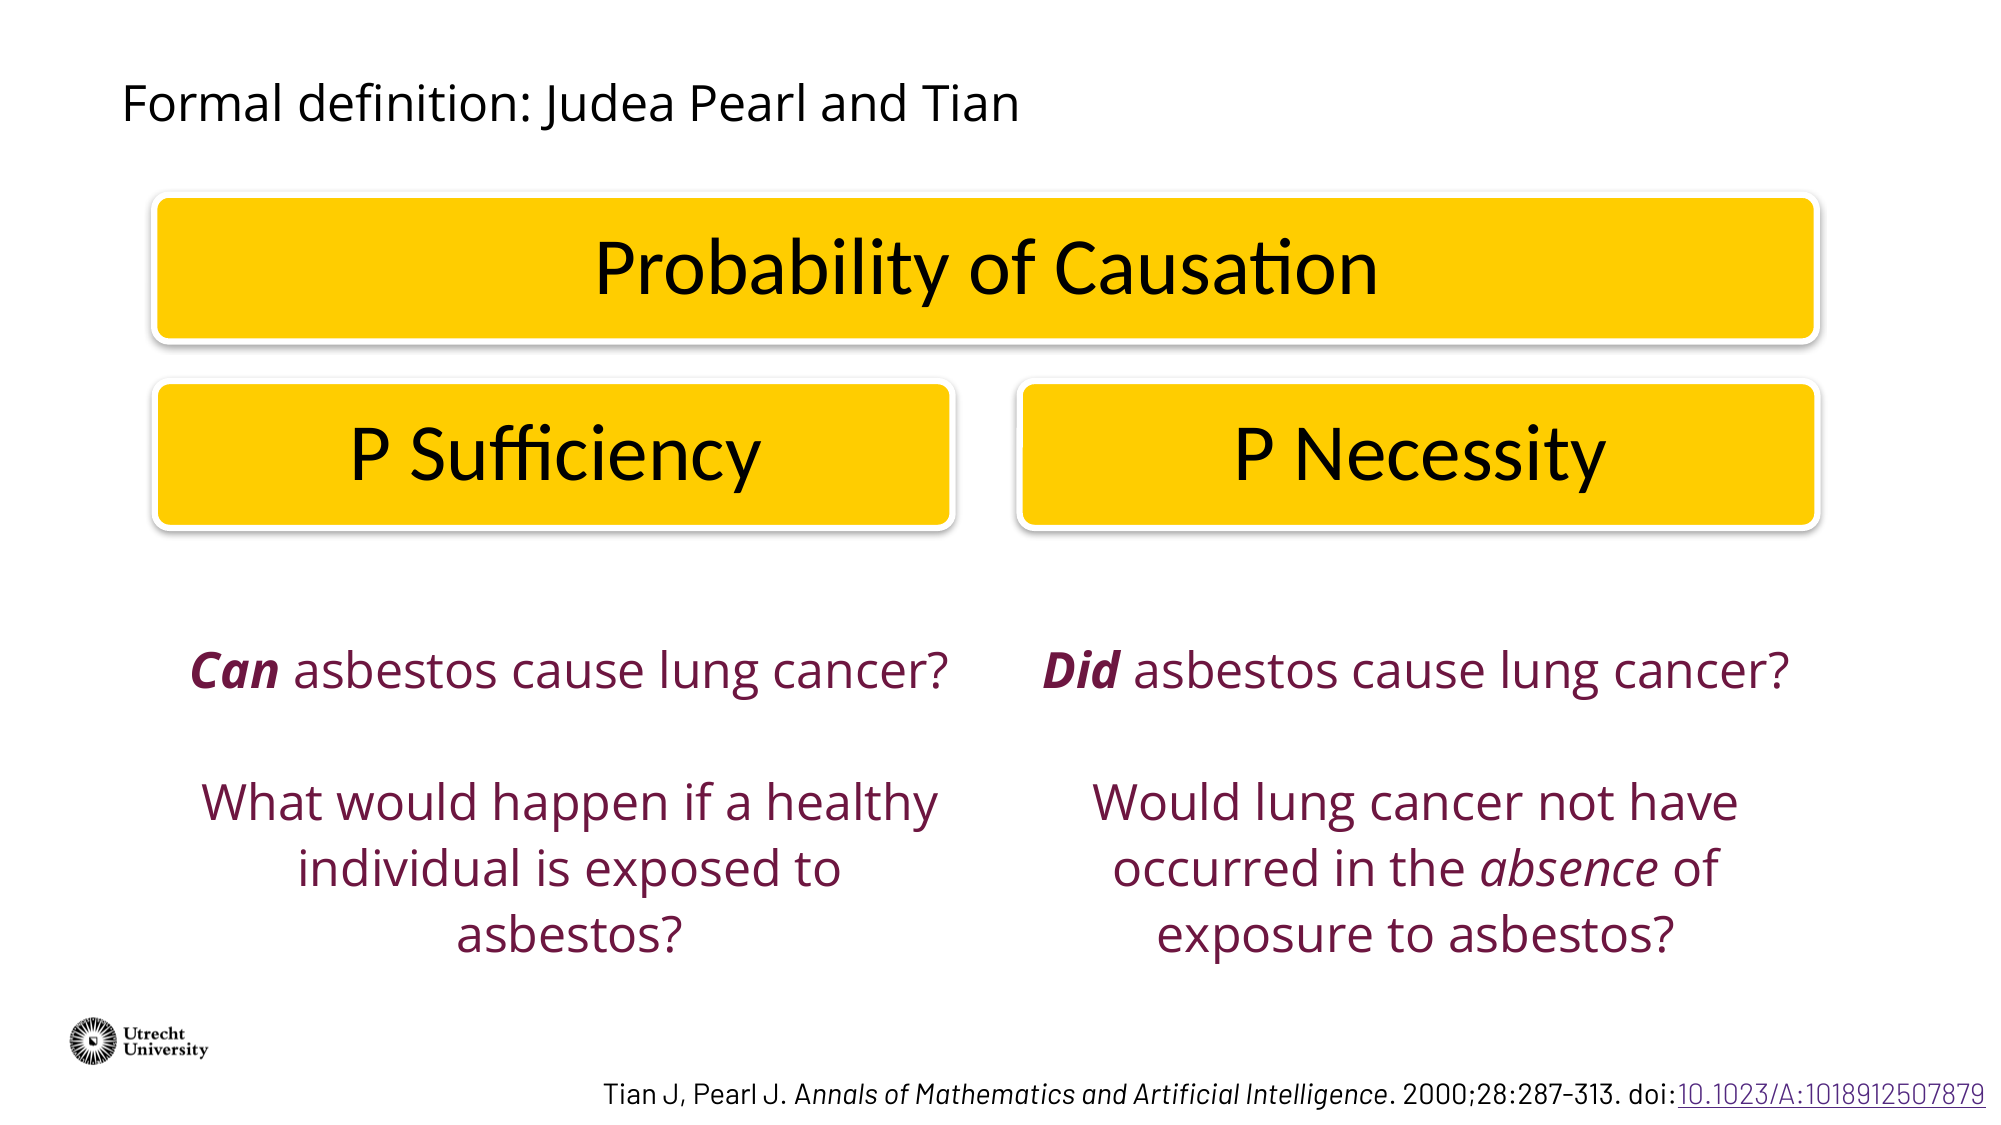

Formal definition: Judea Pearl and Tian
Probability of Causation
P Sufficiency
P Necessity
Can asbestos cause lung cancer?

What would happen if a healthy individual is exposed to asbestos?
Did asbestos cause lung cancer?

Would lung cancer not have occurred in the absence of exposure to asbestos?
Tian J, Pearl J. Annals of Mathematics and Artificial Intelligence. 2000;28:287-313. doi:10.1023/A:1018912507879